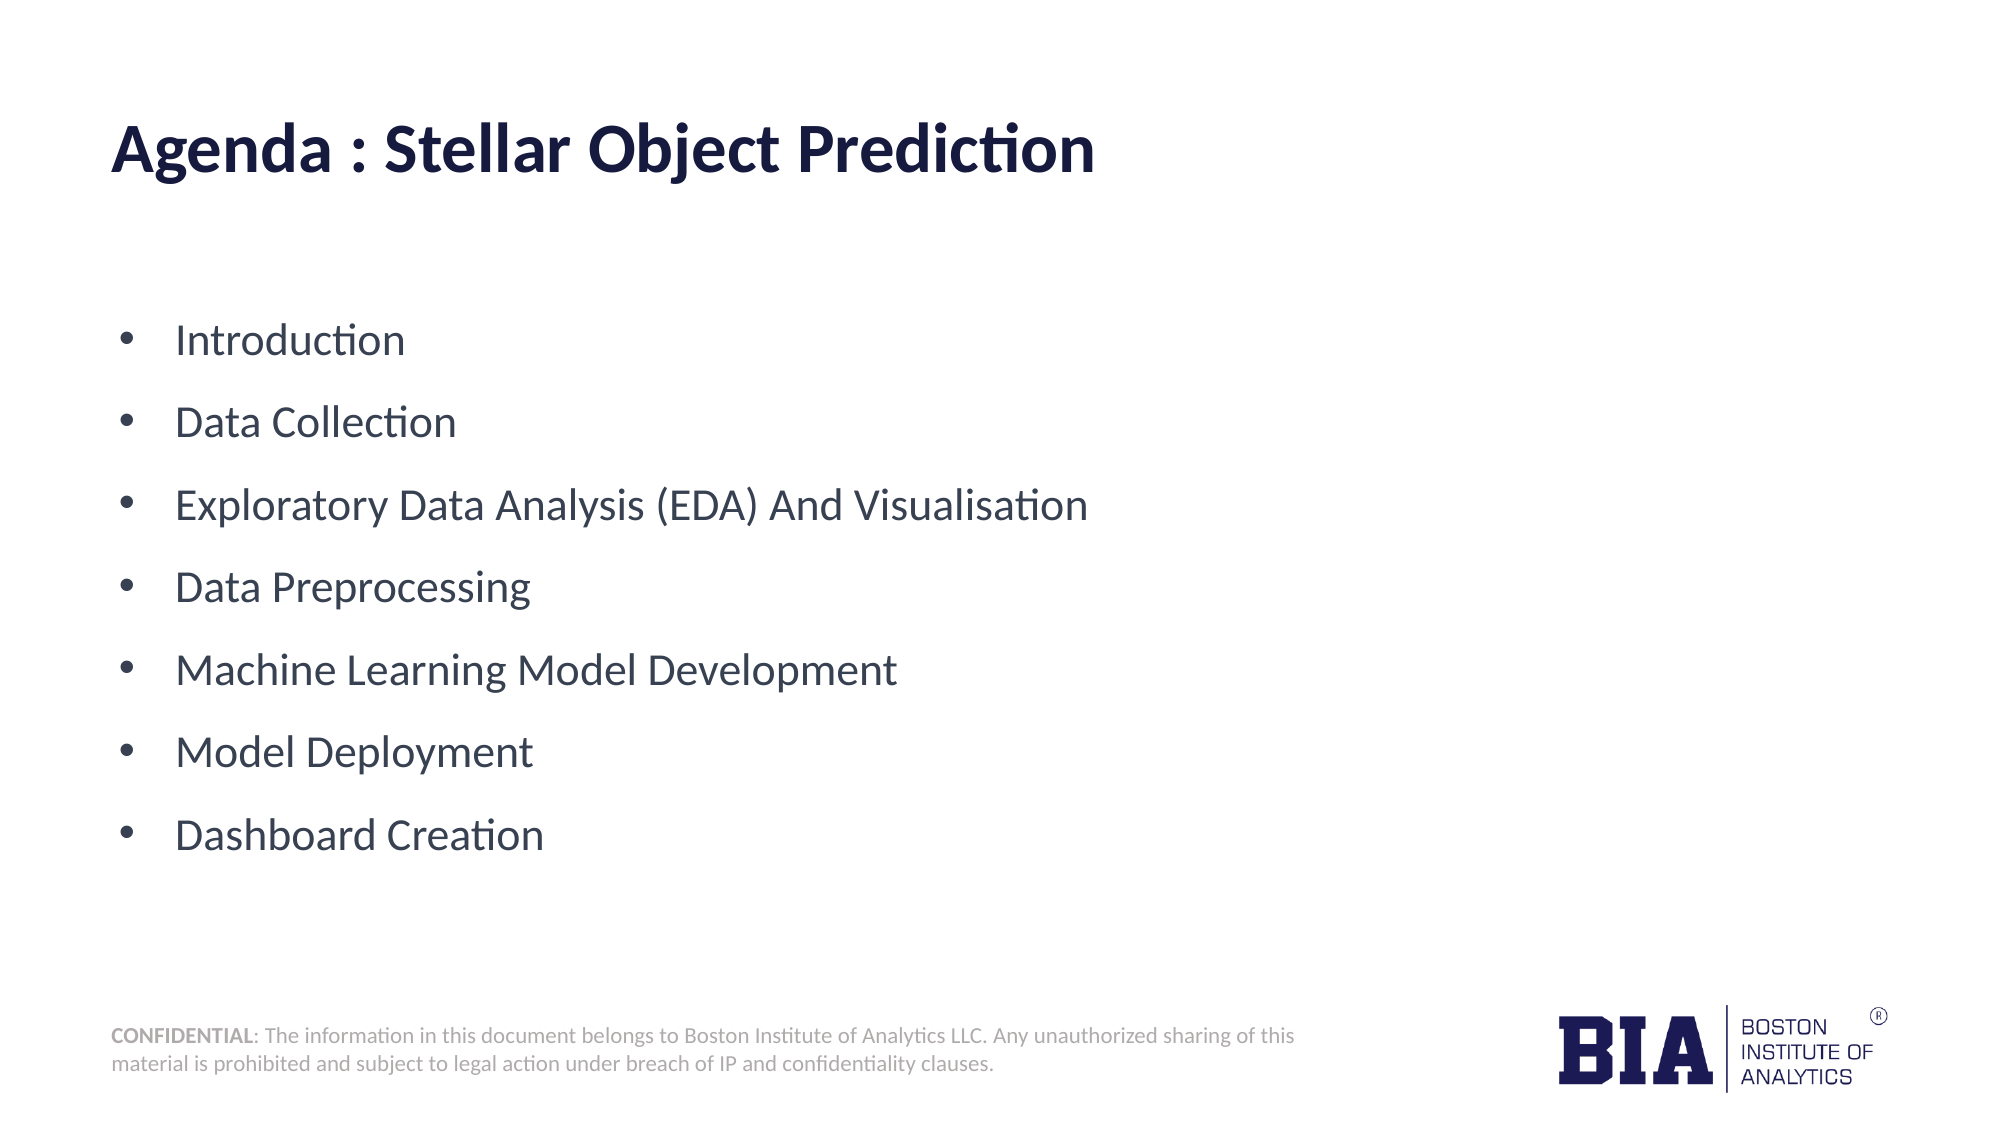

# Agenda : Stellar Object Prediction
Introduction
Data Collection
Exploratory Data Analysis (EDA) And Visualisation
Data Preprocessing
Machine Learning Model Development
Model Deployment
Dashboard Creation